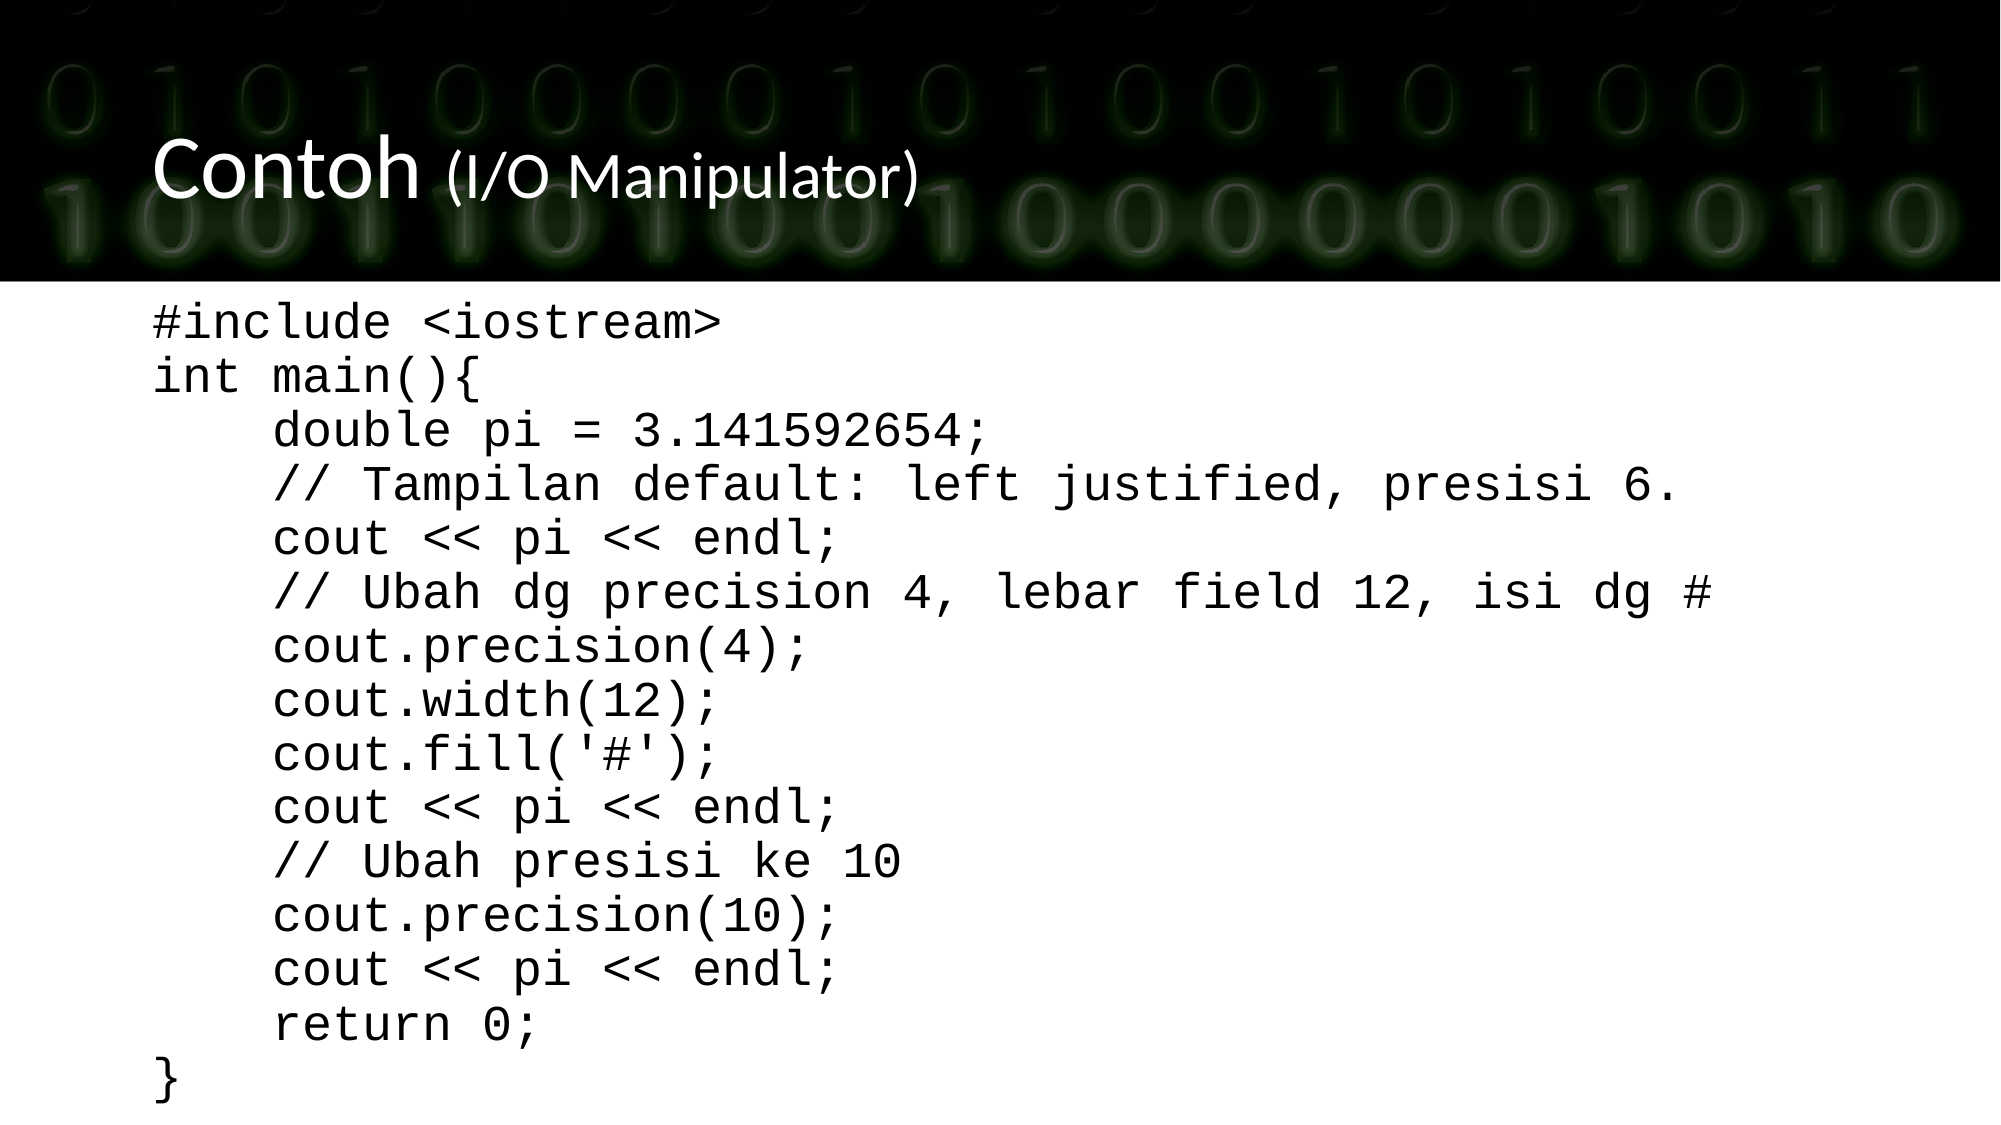

Contoh (I/O Manipulator)
#include <iostream>
int main(){
    double pi = 3.141592654;
    // Tampilan default: left justified, presisi 6.
    cout << pi << endl;
    // Ubah dg precision 4, lebar field 12, isi dg #
    cout.precision(4);
    cout.width(12);
    cout.fill('#');
    cout << pi << endl;
    // Ubah presisi ke 10
    cout.precision(10);
    cout << pi << endl;
    return 0;
}